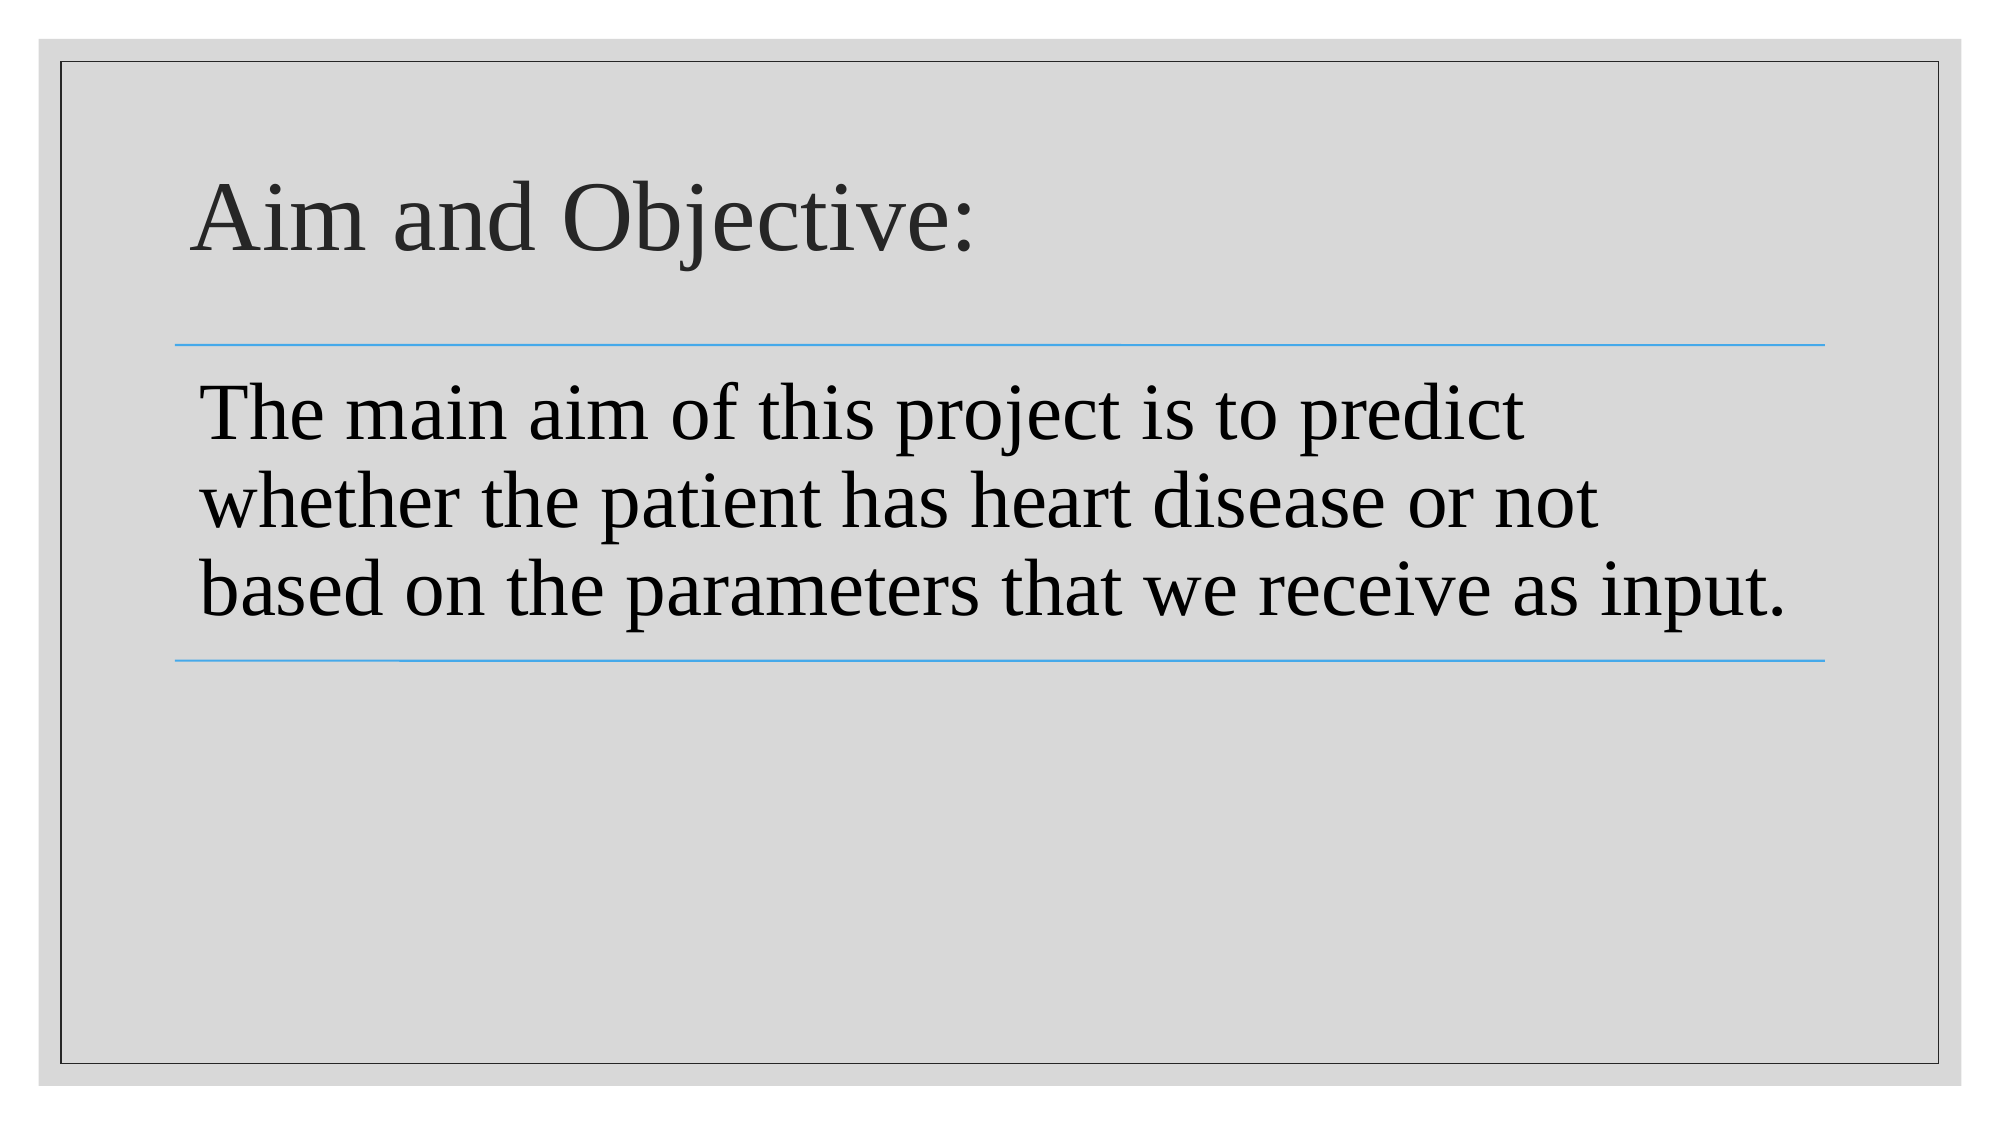

# Aim and Objective:
The main aim of this project is to predict whether the patient has heart disease or not based on the parameters that we receive as input.